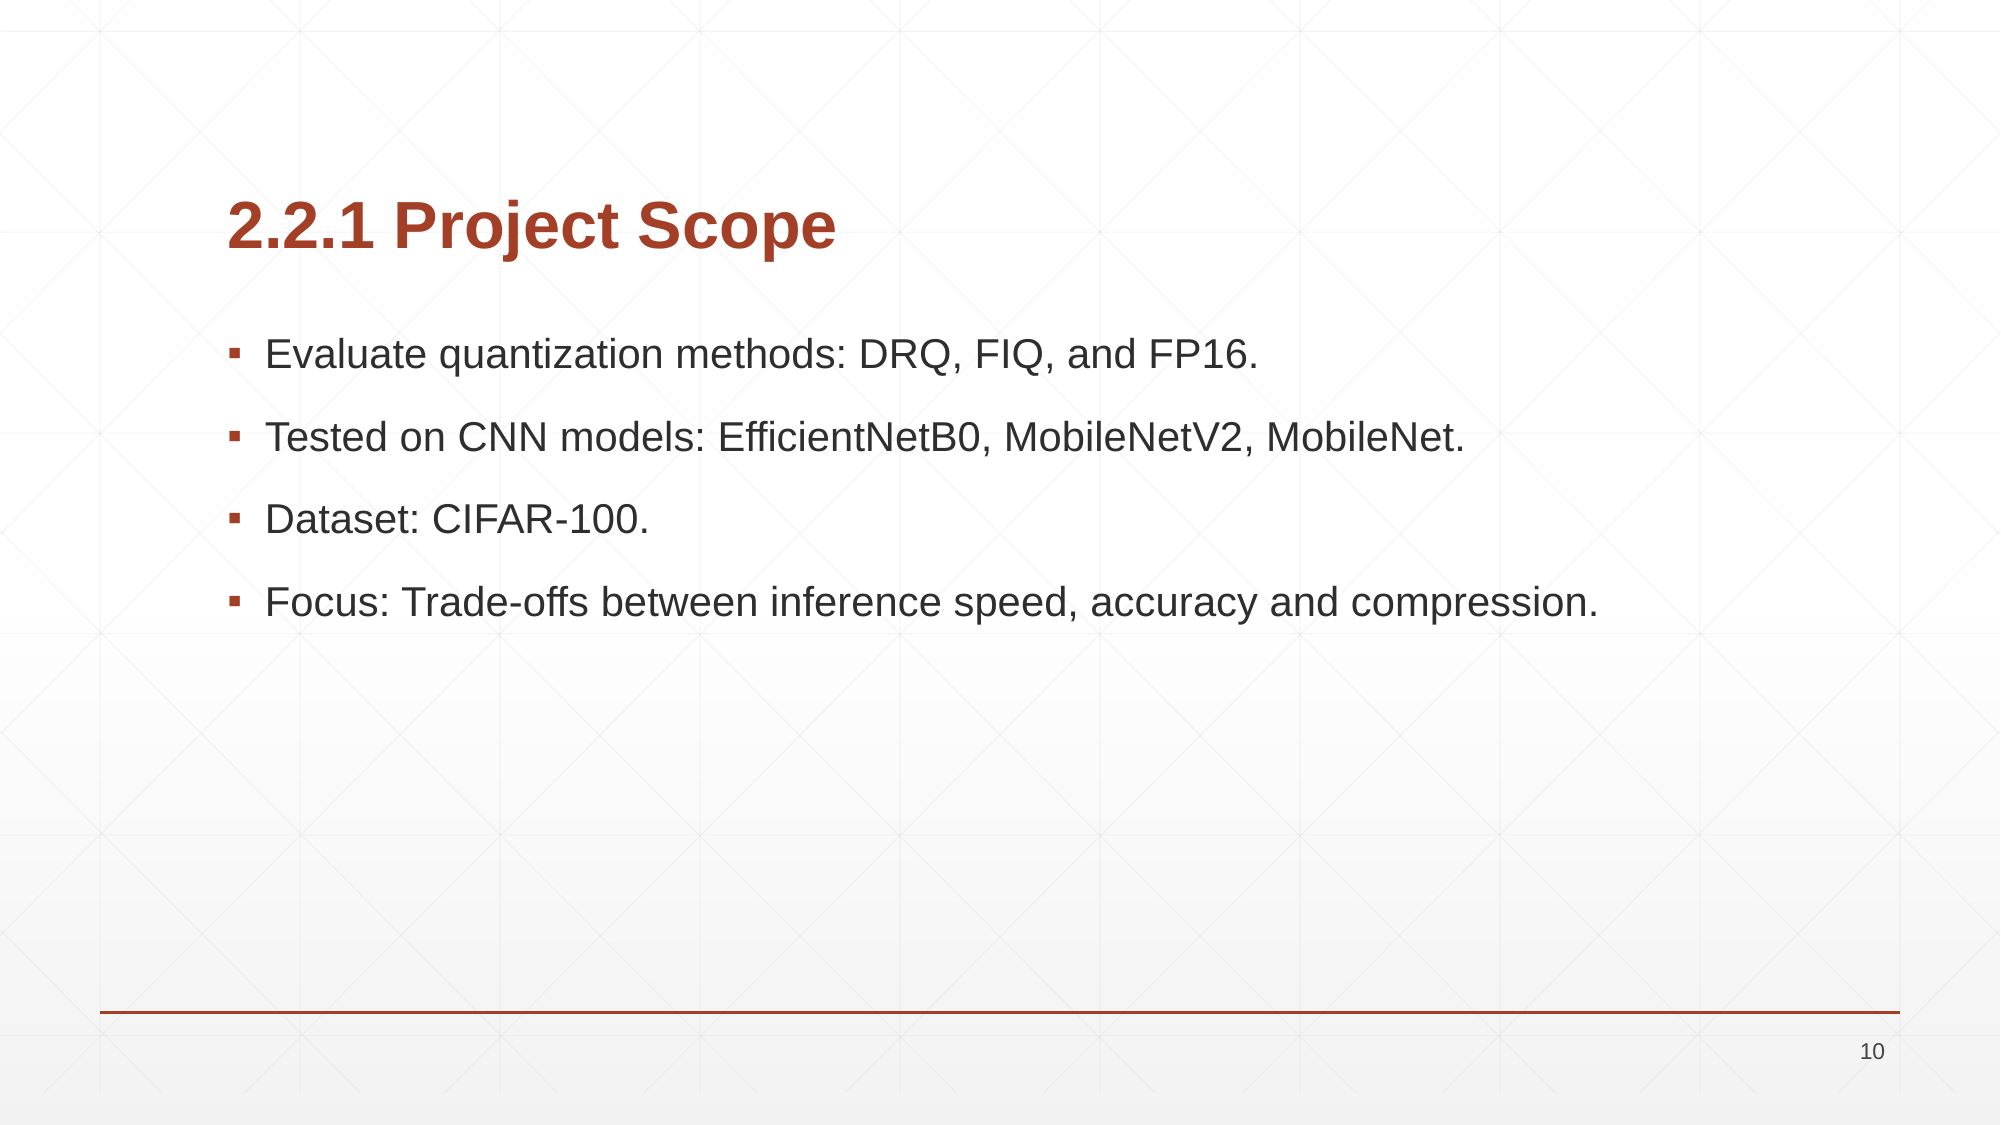

# 2.2.1 Project Scope
Evaluate quantization methods: DRQ, FIQ, and FP16.
Tested on CNN models: EfficientNetB0, MobileNetV2, MobileNet.
Dataset: CIFAR-100.
Focus: Trade-offs between inference speed, accuracy and compression.
10